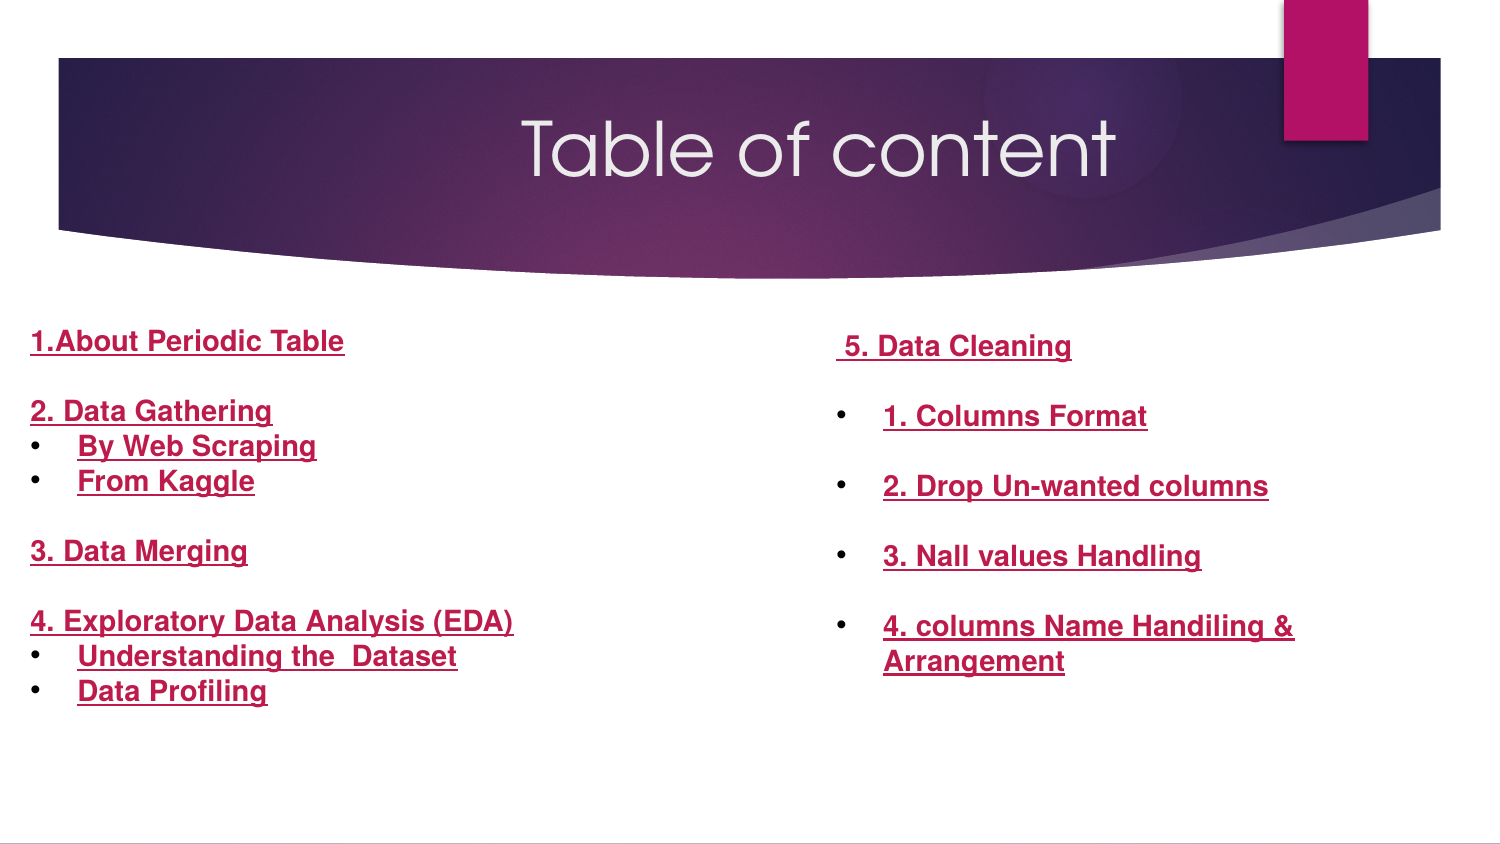

Table of content
1.About Periodic Table

2. Data Gathering
By Web Scraping
From Kaggle
3. Data Merging

4. Exploratory Data Analysis (EDA)
Understanding the  Dataset
Data Profiling
 5. Data Cleaning
1. Columns Format
2. Drop Un-wanted columns
3. Nall values Handling
4. columns Name Handiling & Arrangement